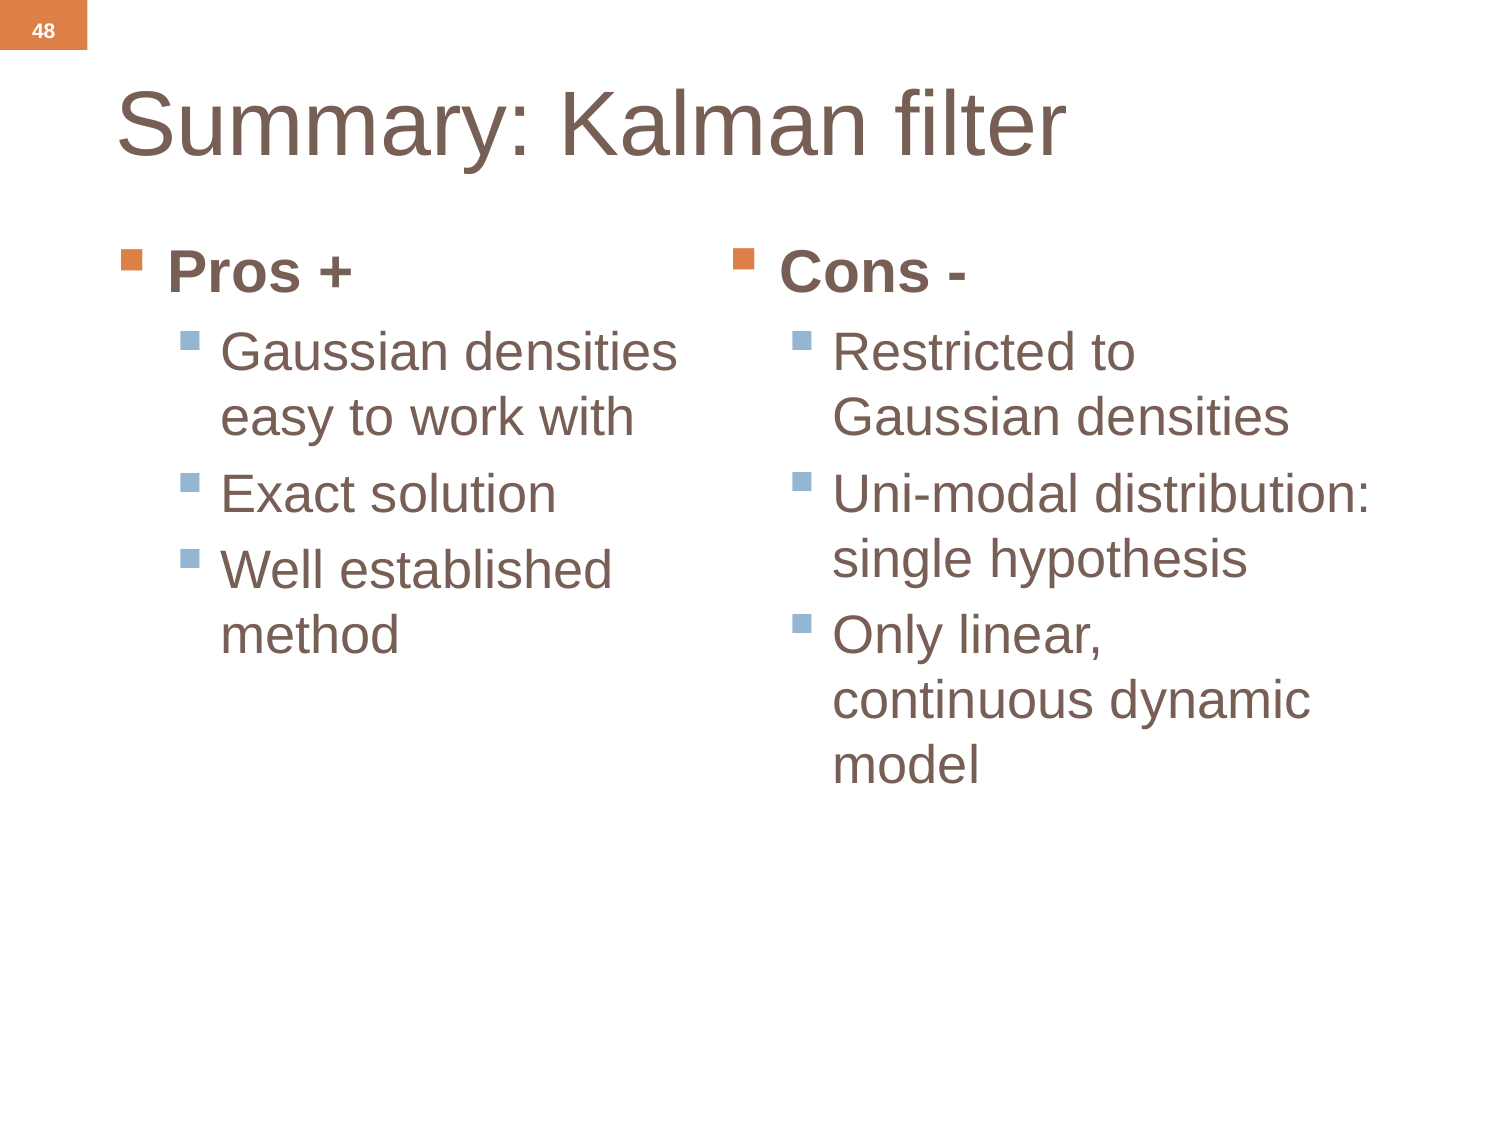

48
# Summary: Kalman filter
Pros +
Gaussian densities easy to work with
Exact solution
Well established method
Cons -
Restricted to Gaussian densities
Uni-modal distribution: single hypothesis
Only linear, continuous dynamic model